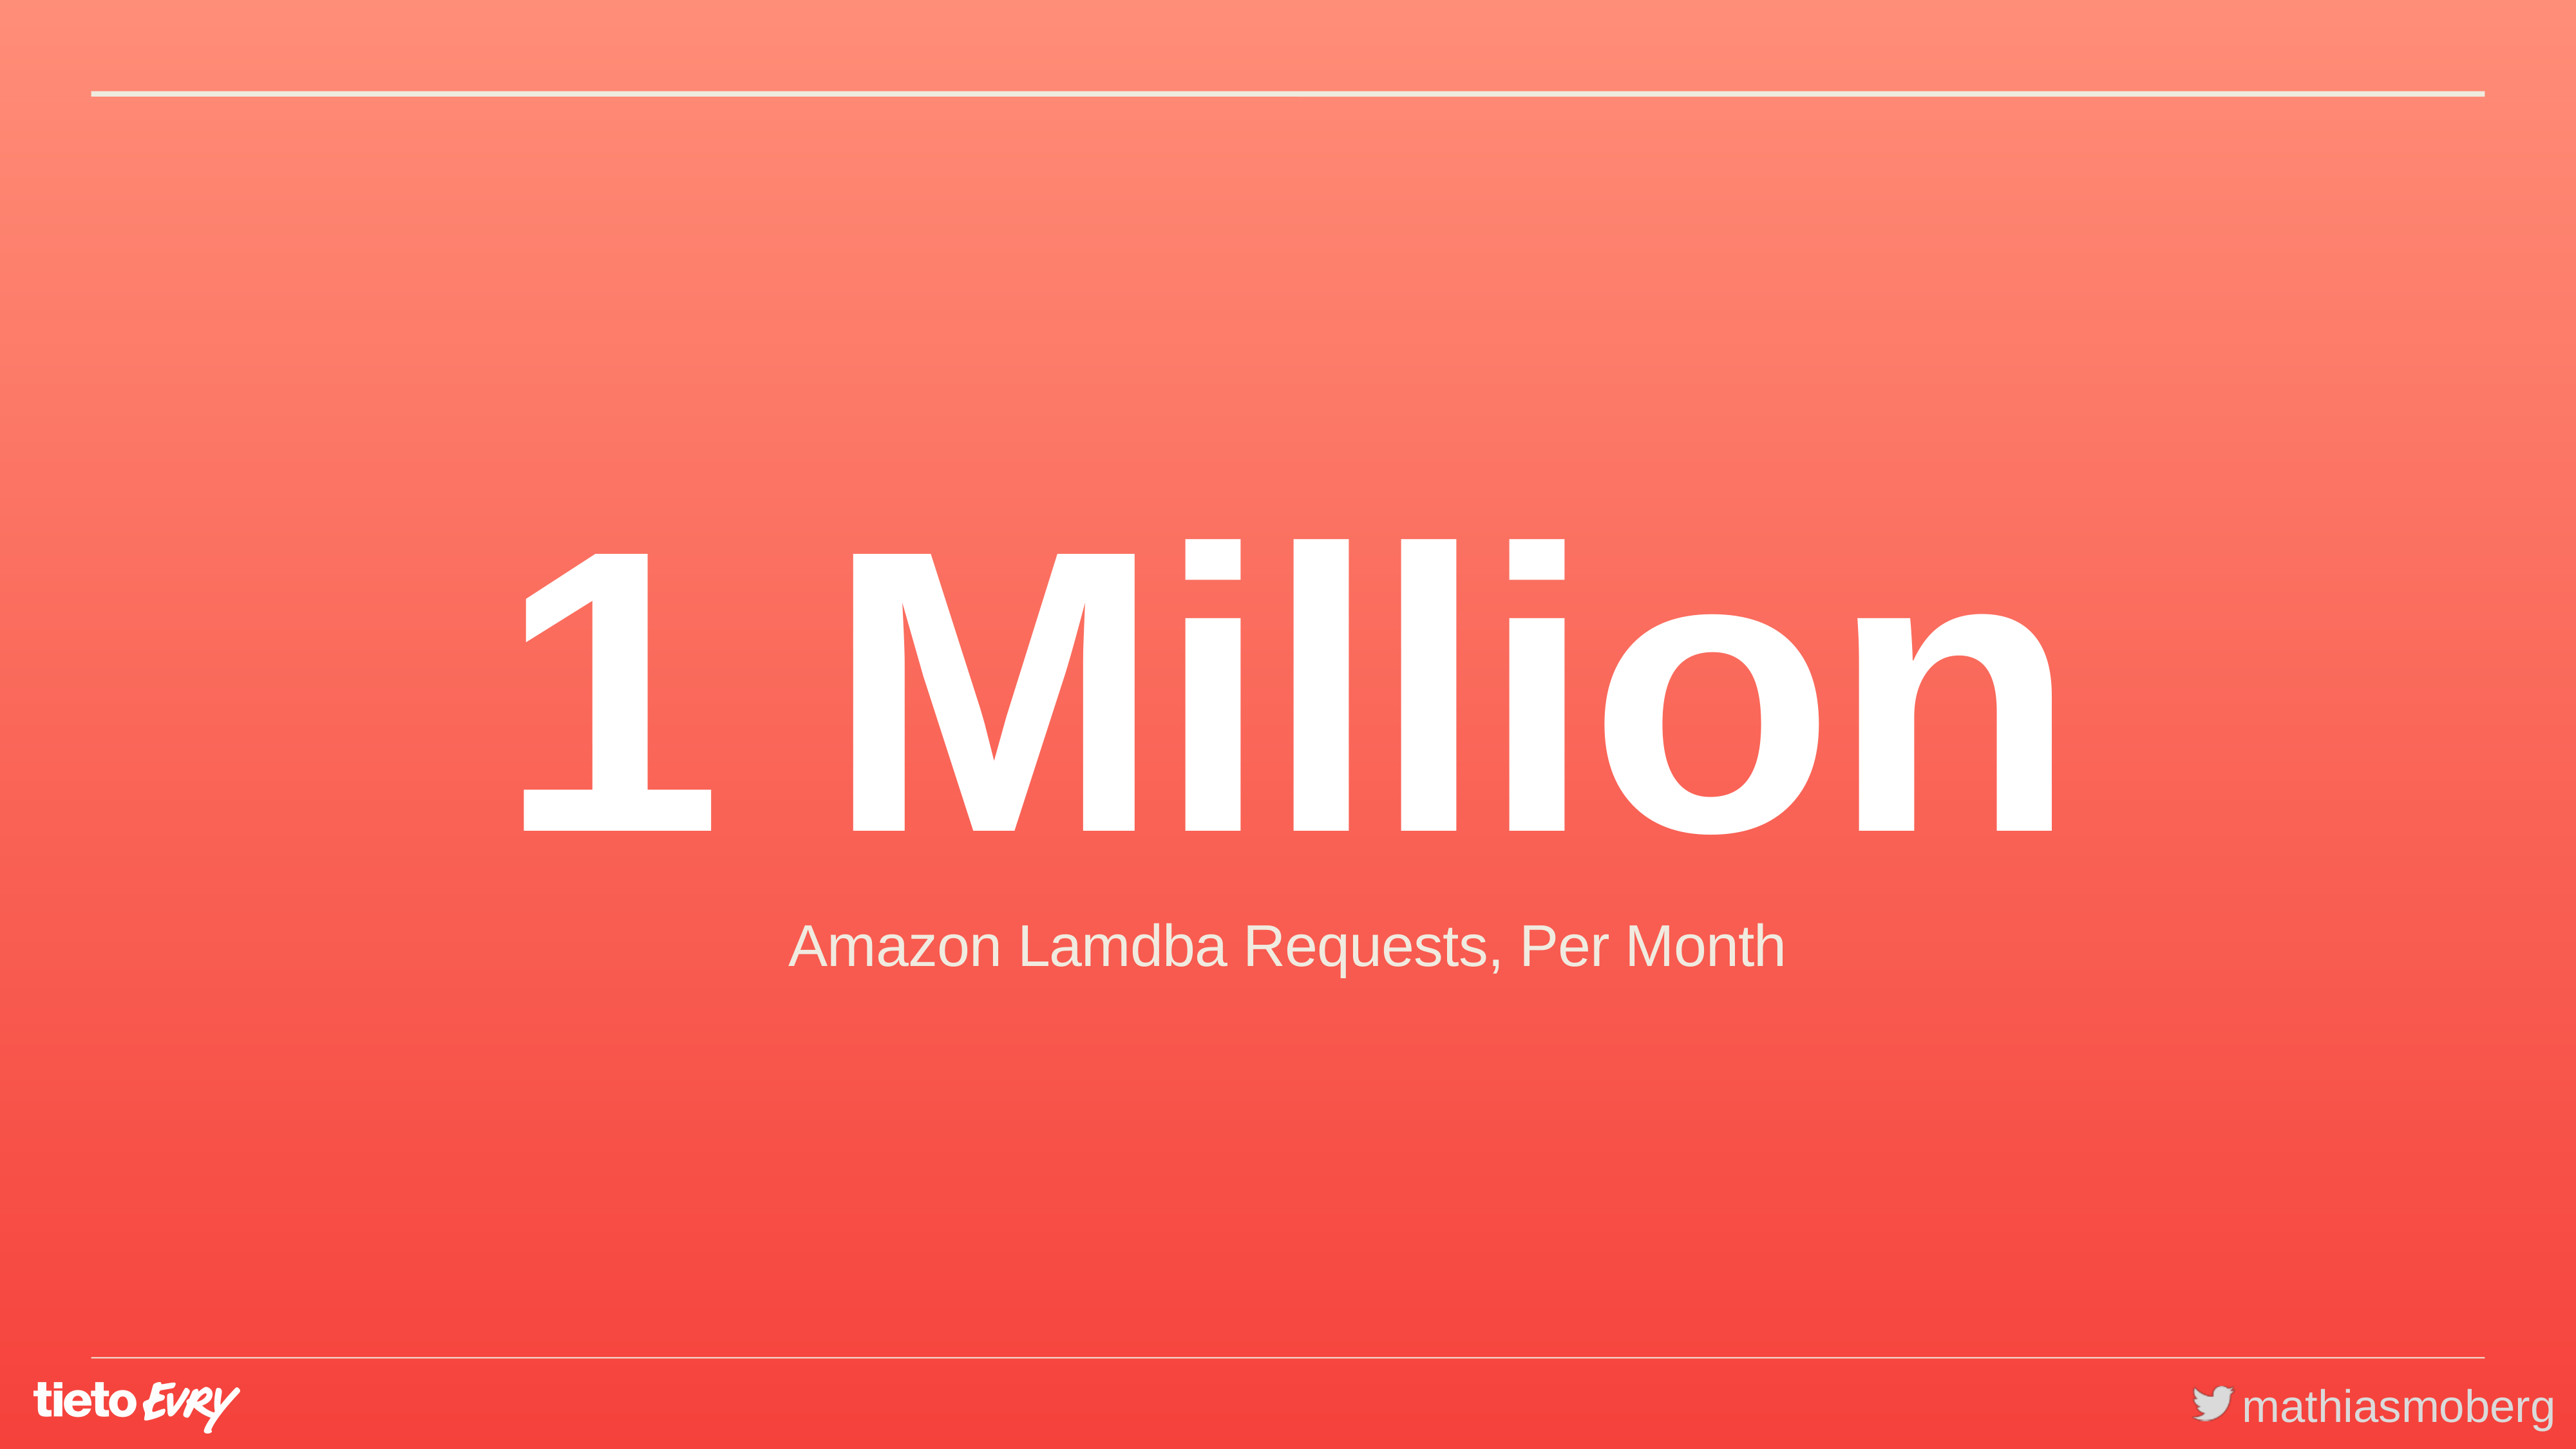

1 Million
Amazon Lamdba Requests, Per Month